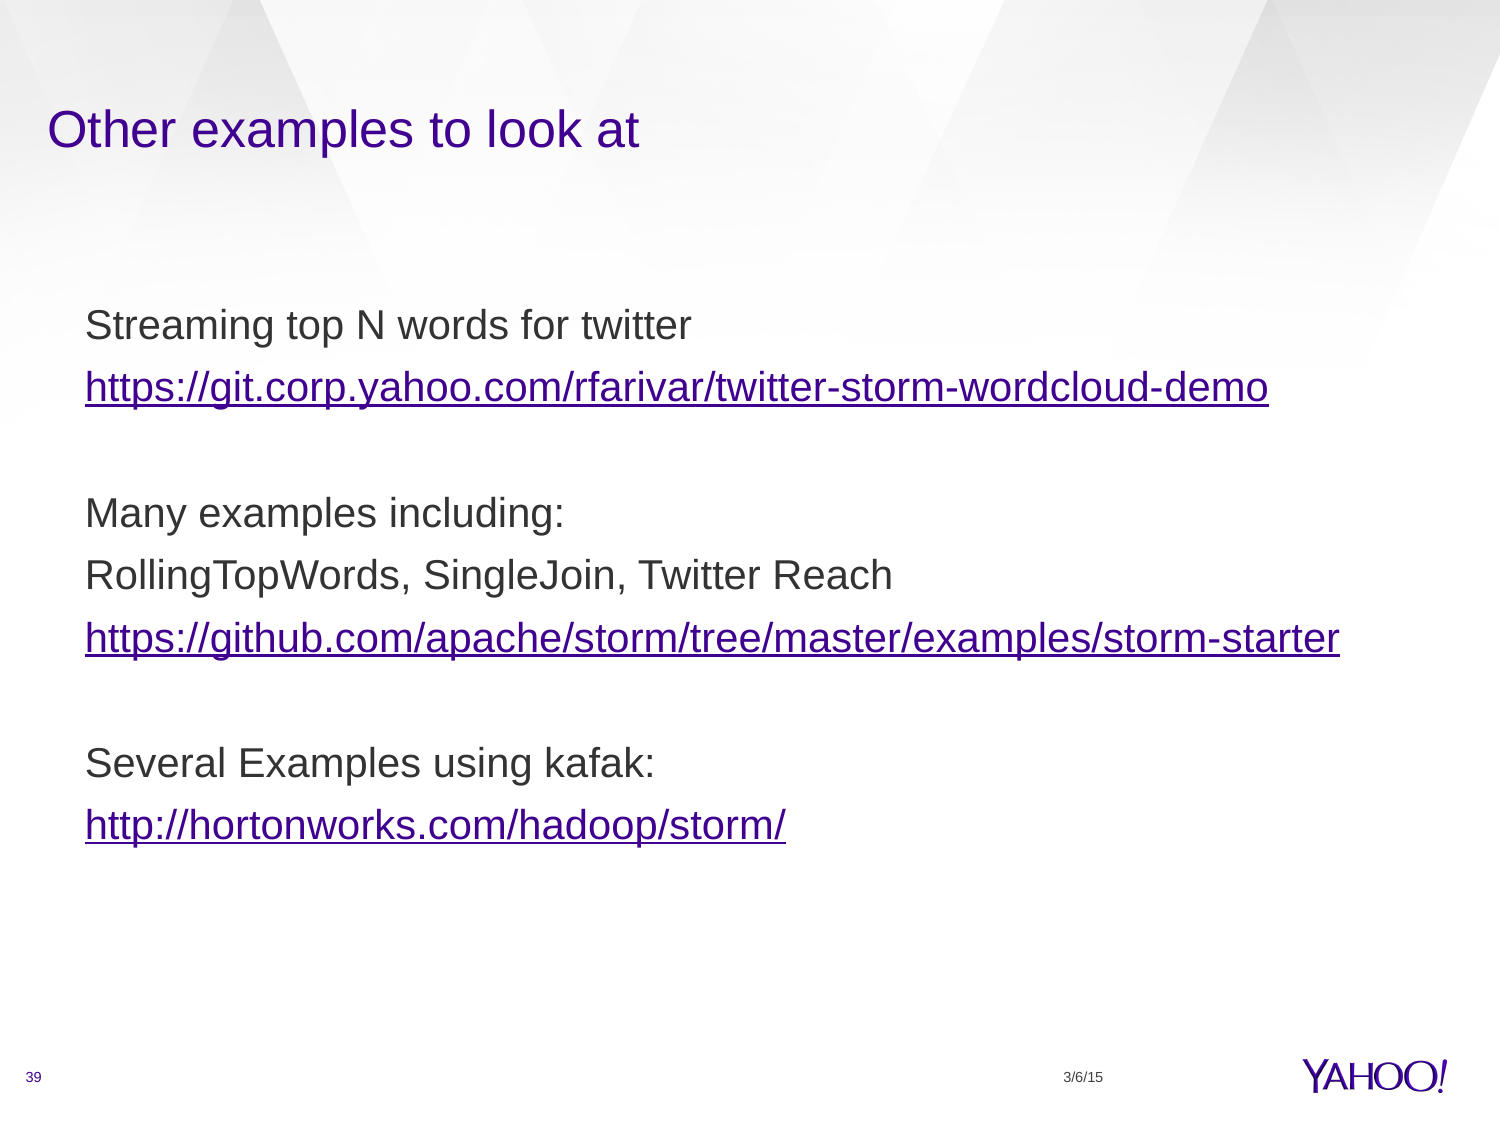

# Other examples to look at
Streaming top N words for twitter
https://git.corp.yahoo.com/rfarivar/twitter-storm-wordcloud-demo

Many examples including:
RollingTopWords, SingleJoin, Twitter Reach
https://github.com/apache/storm/tree/master/examples/storm-starter

Several Examples using kafak:
http://hortonworks.com/hadoop/storm/

39
3/6/15